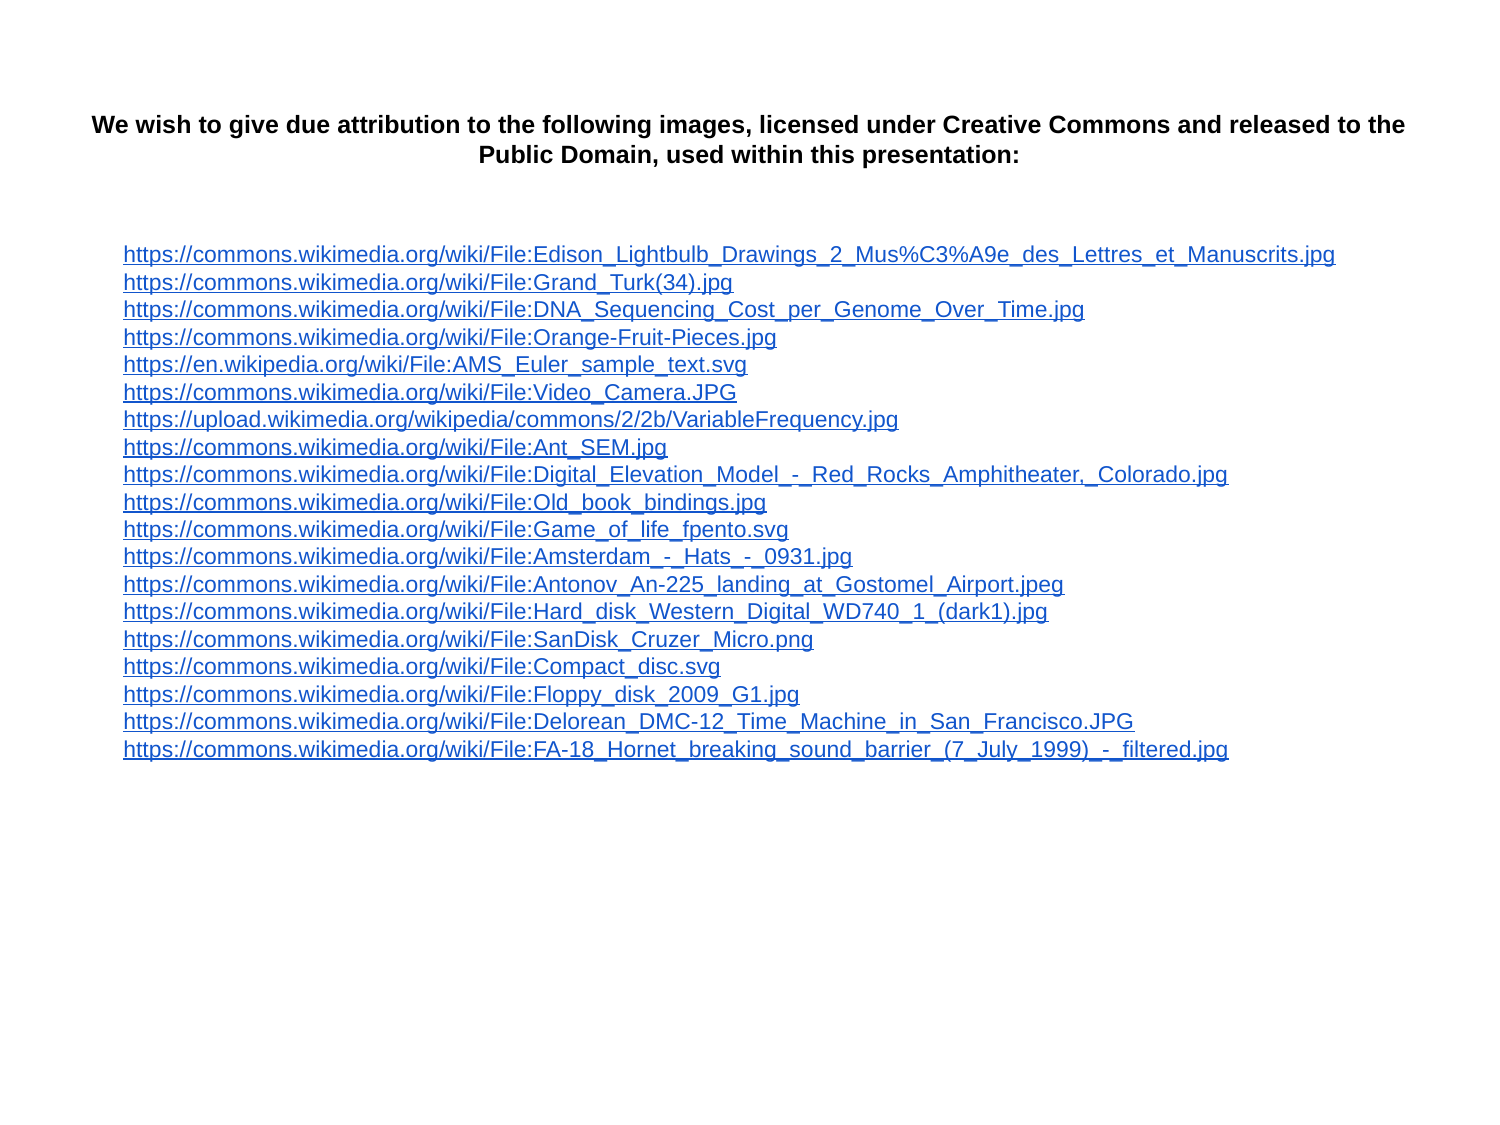

# We wish to give due attribution to the following images, licensed under Creative Commons and released to the Public Domain, used within this presentation:

https://commons.wikimedia.org/wiki/File:Edison_Lightbulb_Drawings_2_Mus%C3%A9e_des_Lettres_et_Manuscrits.jpg
https://commons.wikimedia.org/wiki/File:Grand_Turk(34).jpg
https://commons.wikimedia.org/wiki/File:DNA_Sequencing_Cost_per_Genome_Over_Time.jpg
https://commons.wikimedia.org/wiki/File:Orange-Fruit-Pieces.jpg
https://en.wikipedia.org/wiki/File:AMS_Euler_sample_text.svg
https://commons.wikimedia.org/wiki/File:Video_Camera.JPG
https://upload.wikimedia.org/wikipedia/commons/2/2b/VariableFrequency.jpg
https://commons.wikimedia.org/wiki/File:Ant_SEM.jpg
https://commons.wikimedia.org/wiki/File:Digital_Elevation_Model_-_Red_Rocks_Amphitheater,_Colorado.jpg
https://commons.wikimedia.org/wiki/File:Old_book_bindings.jpg
https://commons.wikimedia.org/wiki/File:Game_of_life_fpento.svg
https://commons.wikimedia.org/wiki/File:Amsterdam_-_Hats_-_0931.jpg
https://commons.wikimedia.org/wiki/File:Antonov_An-225_landing_at_Gostomel_Airport.jpeg
https://commons.wikimedia.org/wiki/File:Hard_disk_Western_Digital_WD740_1_(dark1).jpg
https://commons.wikimedia.org/wiki/File:SanDisk_Cruzer_Micro.png
https://commons.wikimedia.org/wiki/File:Compact_disc.svg
https://commons.wikimedia.org/wiki/File:Floppy_disk_2009_G1.jpg
https://commons.wikimedia.org/wiki/File:Delorean_DMC-12_Time_Machine_in_San_Francisco.JPG
https://commons.wikimedia.org/wiki/File:FA-18_Hornet_breaking_sound_barrier_(7_July_1999)_-_filtered.jpg